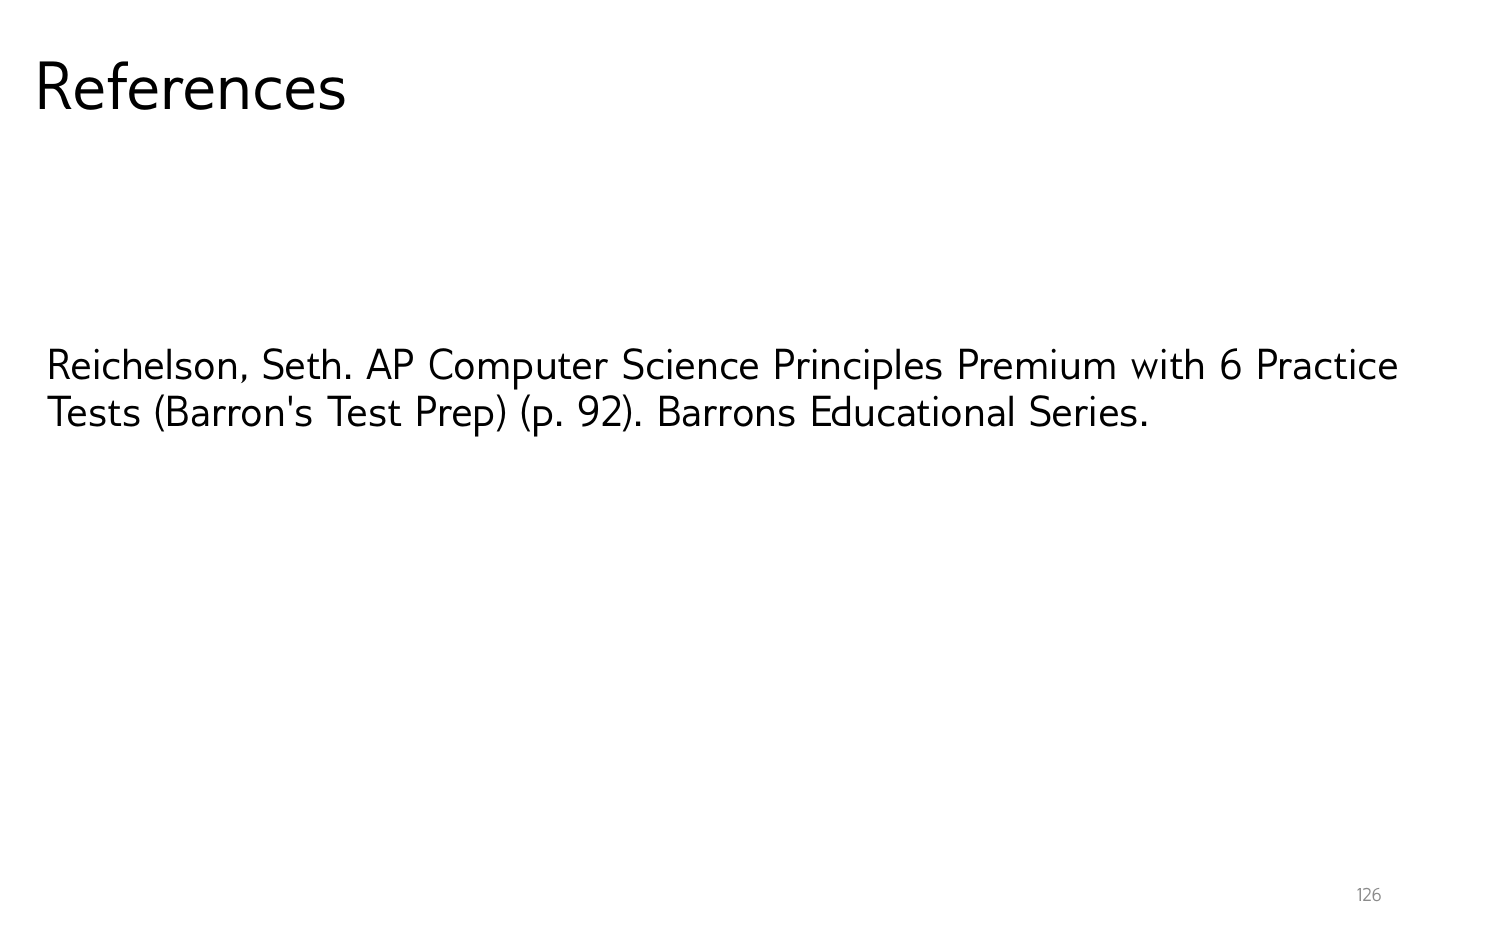

# References

Reichelson, Seth. AP Computer Science Principles Premium with 6 Practice Tests (Barron's Test Prep) (p. 92). Barrons Educational Series.
126